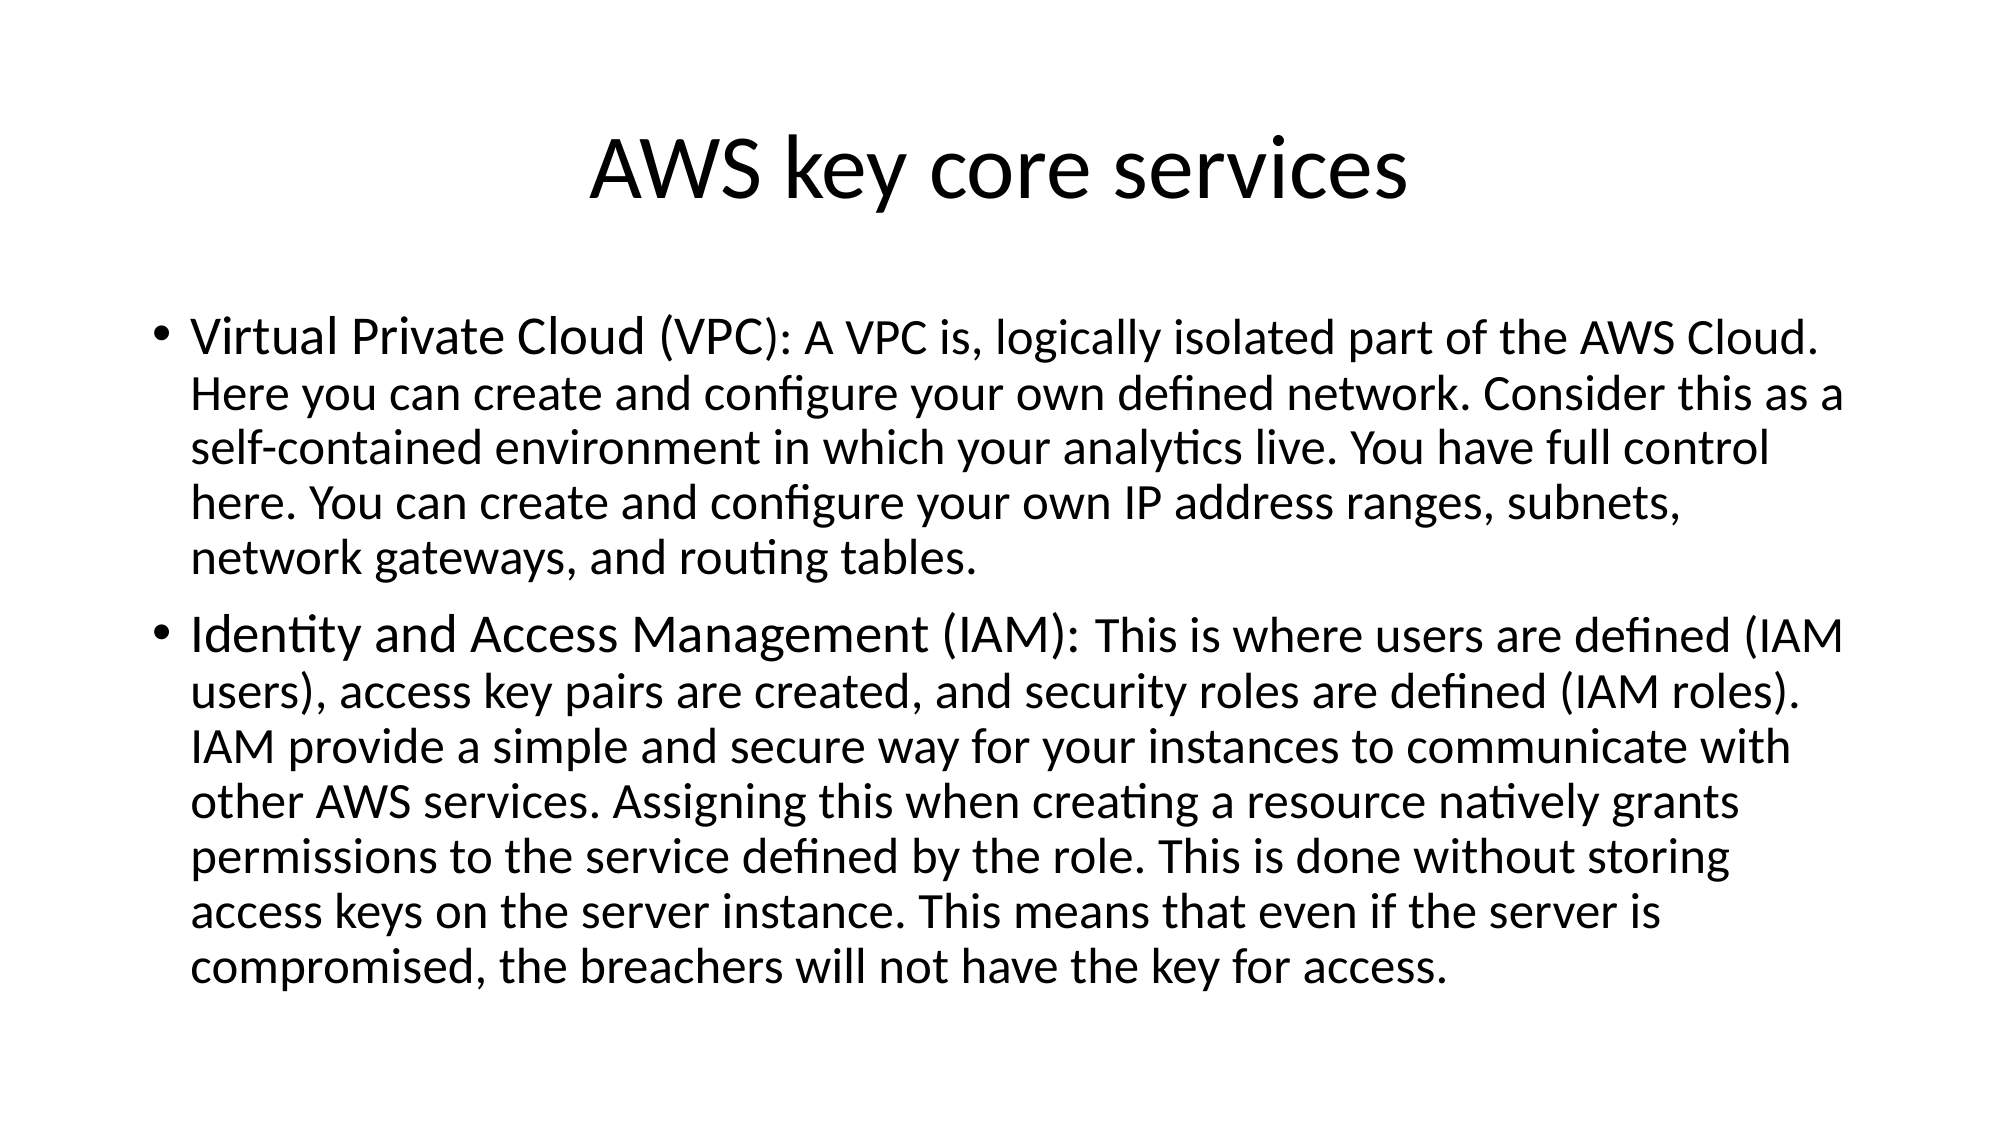

# AWS key core services
Virtual Private Cloud (VPC): A VPC is, logically isolated part of the AWS Cloud. Here you can create and configure your own defined network. Consider this as a self-contained environment in which your analytics live. You have full control here. You can create and configure your own IP address ranges, subnets, network gateways, and routing tables.
Identity and Access Management (IAM): This is where users are defined (IAM users), access key pairs are created, and security roles are defined (IAM roles). IAM provide a simple and secure way for your instances to communicate with other AWS services. Assigning this when creating a resource natively grants permissions to the service defined by the role. This is done without storing access keys on the server instance. This means that even if the server is compromised, the breachers will not have the key for access.